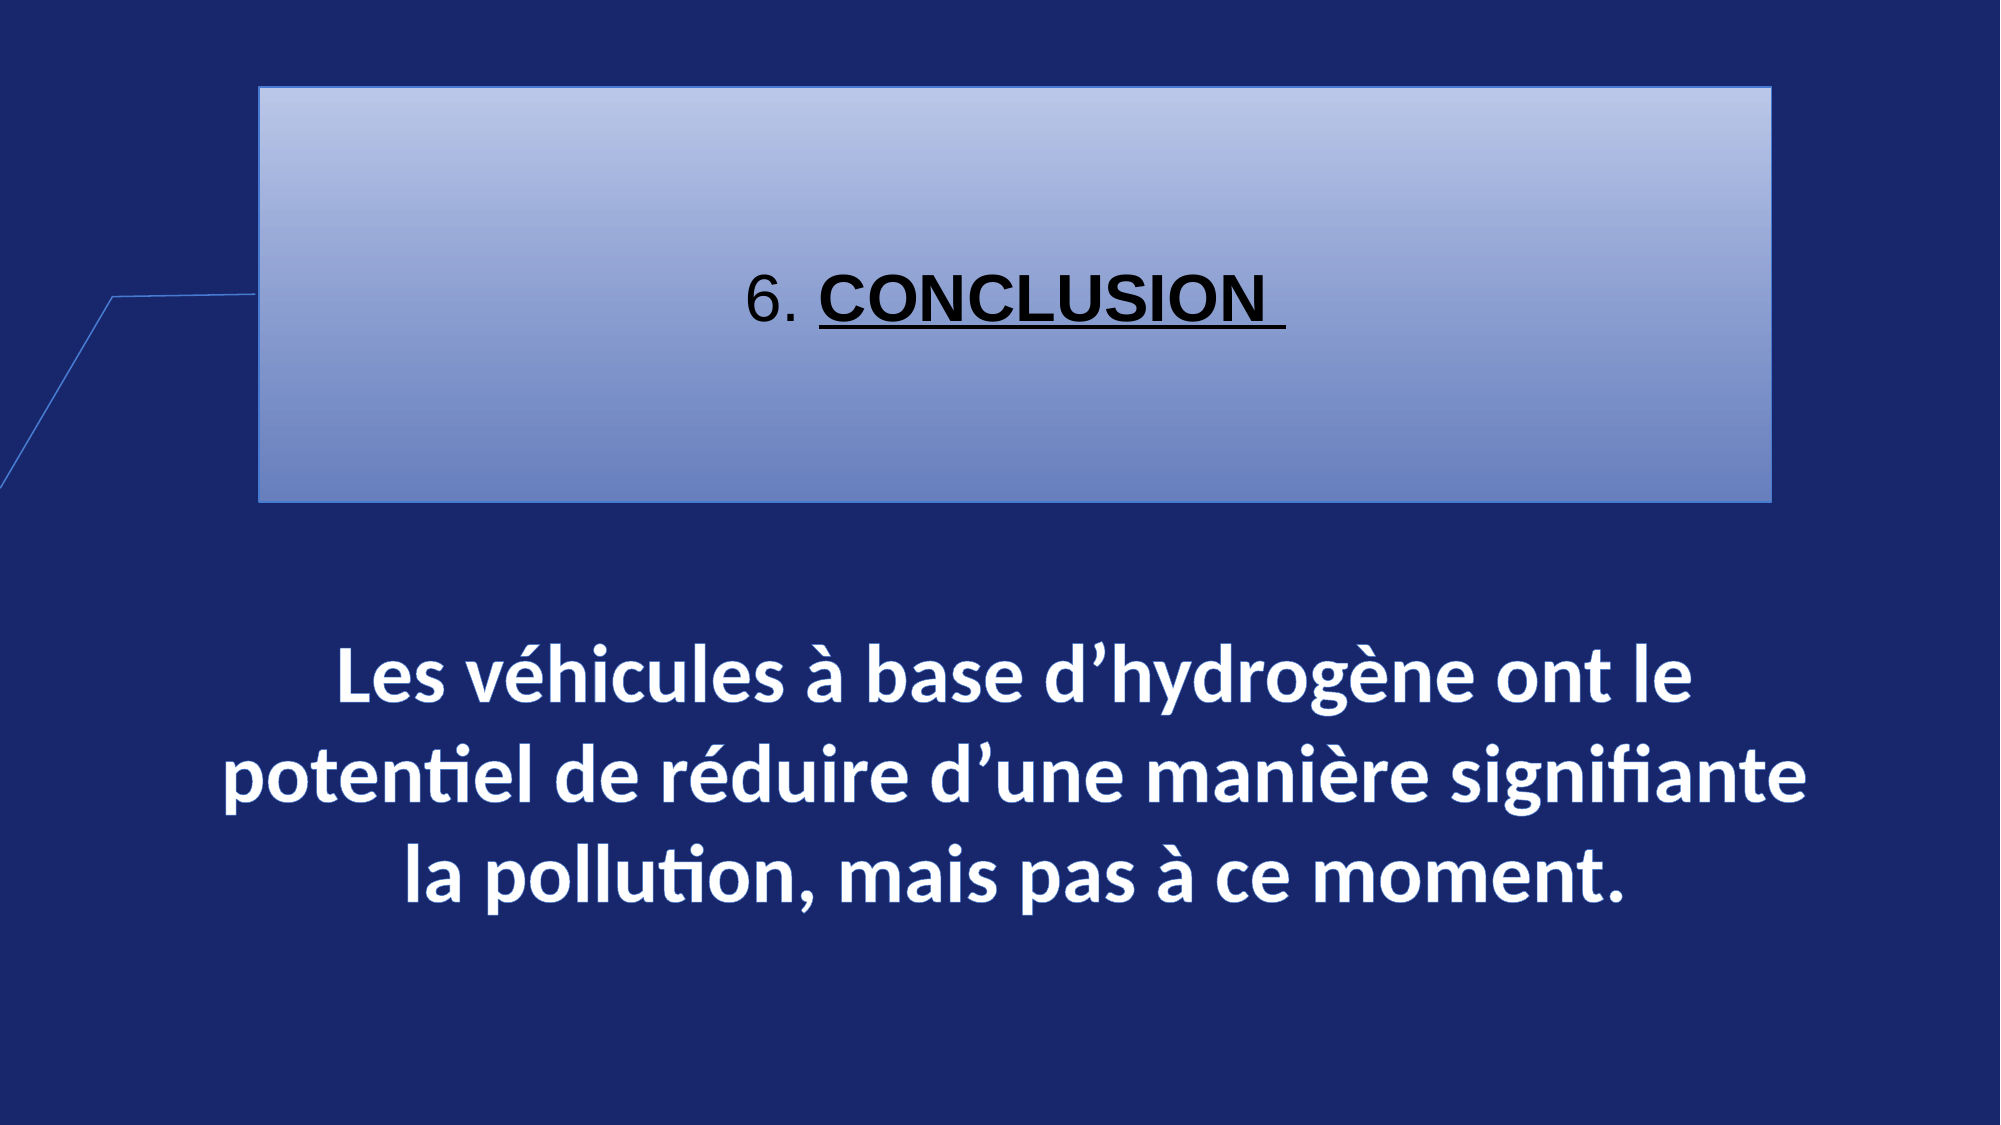

6. CONCLUSION
Les véhicules à base d’hydrogène ont le potentiel de réduire d’une manière signifiante la pollution, mais pas à ce moment.